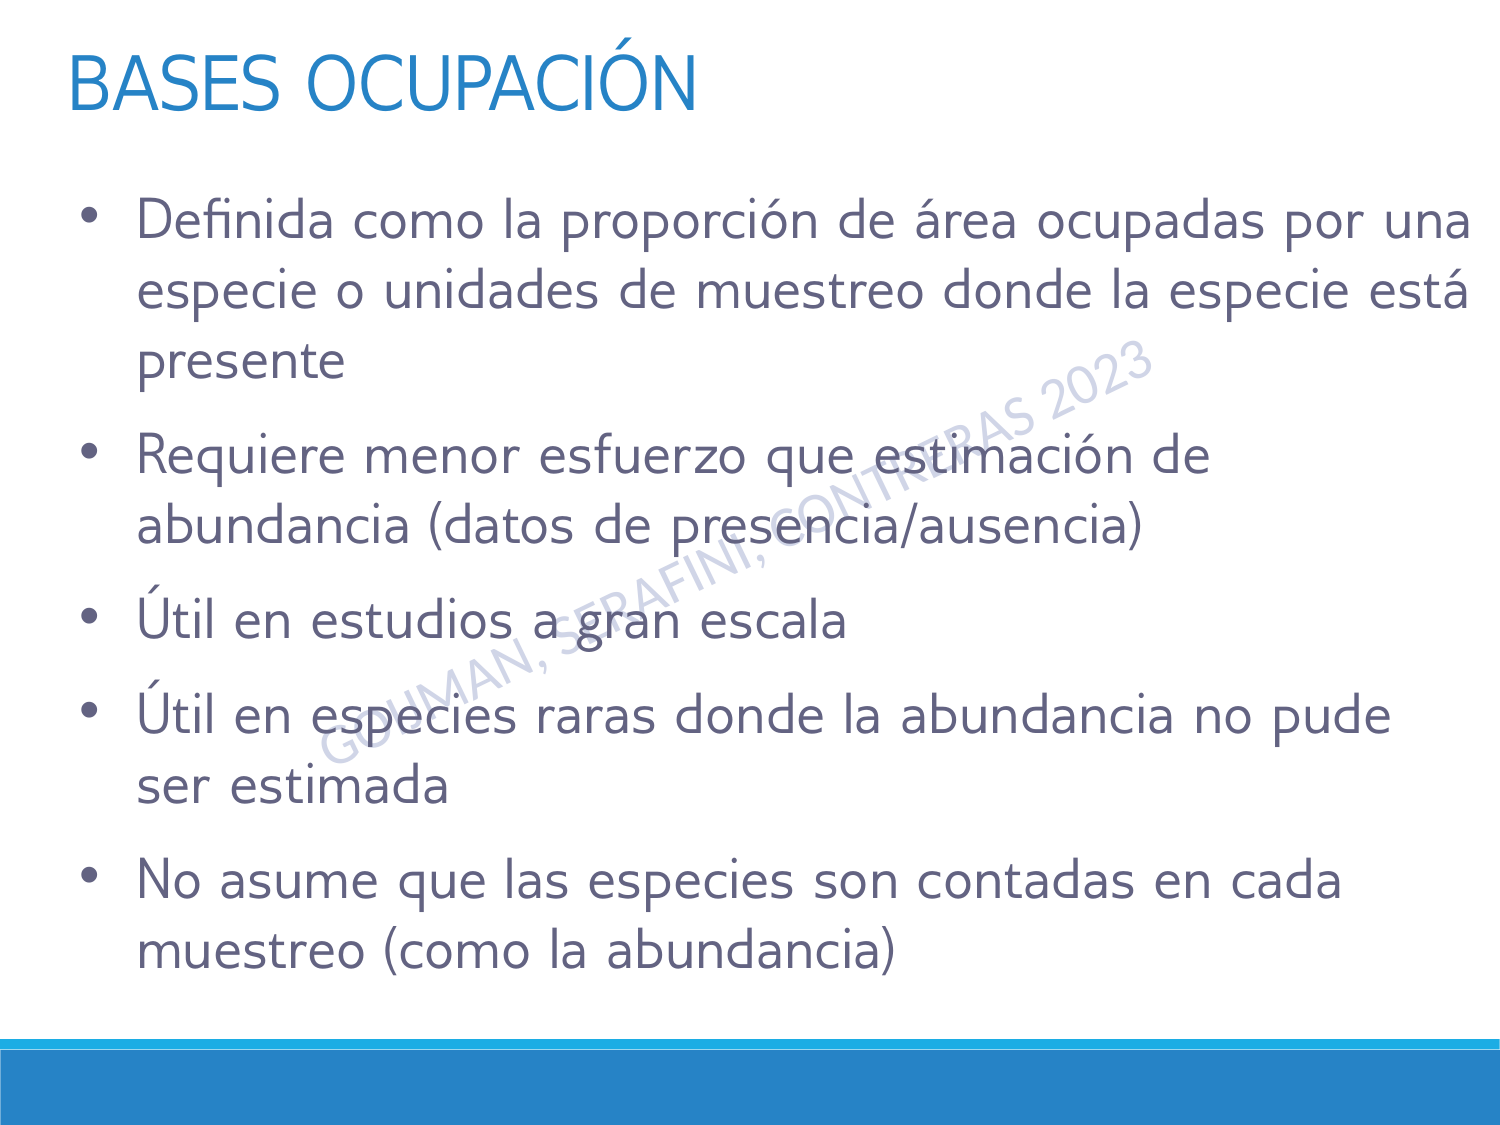

BASES OCUPACIÓN
Definida como la proporción de área ocupadas por una especie o unidades de muestreo donde la especie está presente
Requiere menor esfuerzo que estimación de abundancia (datos de presencia/ausencia)
Útil en estudios a gran escala
Útil en especies raras donde la abundancia no pude ser estimada
No asume que las especies son contadas en cada muestreo (como la abundancia)